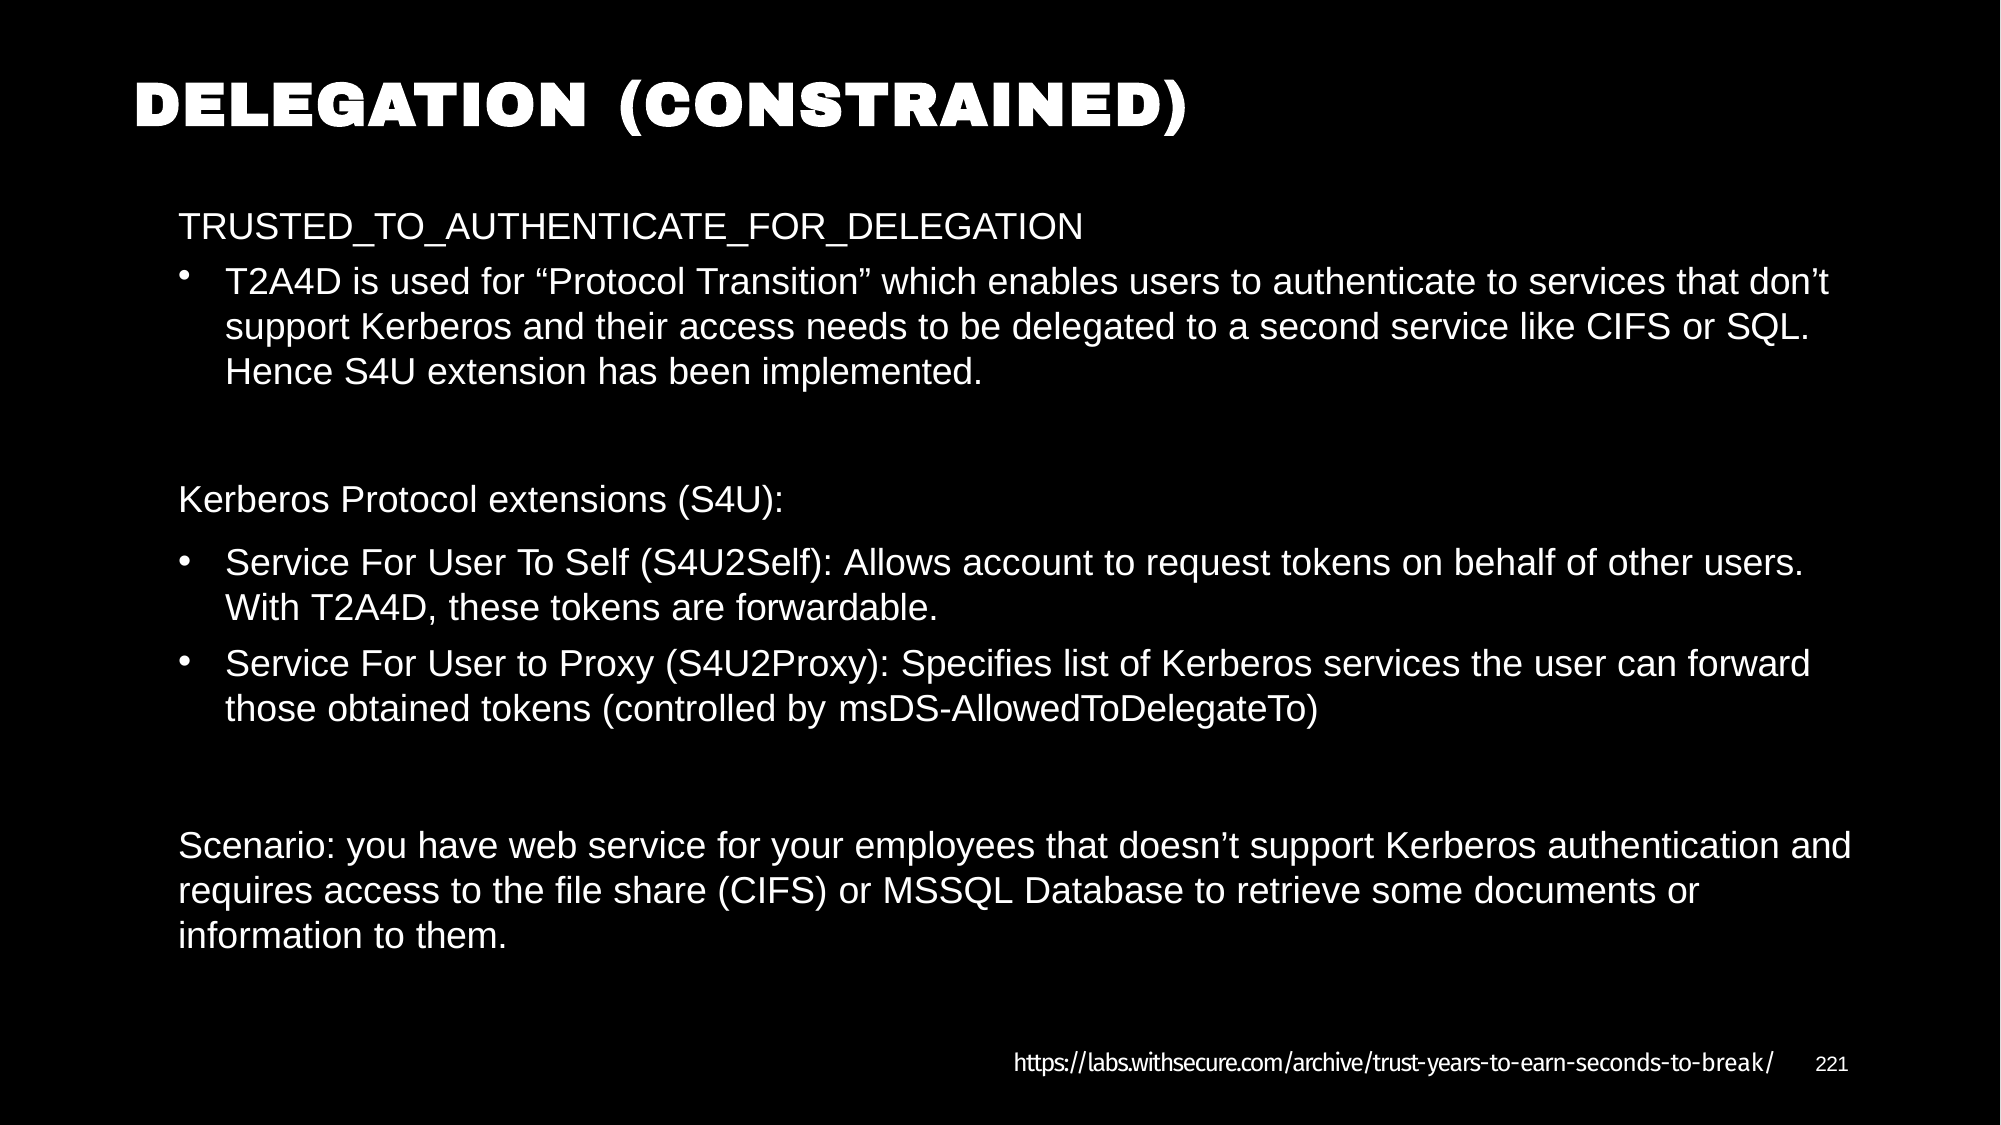

# DELEGATION (CONSTRAINED)
TRUSTED_TO_AUTHENTICATE_FOR_DELEGATION
T2A4D is used for “Protocol Transition” which enables users to authenticate to services that don’t support Kerberos and their access needs to be delegated to a second service like CIFS or SQL. Hence S4U extension has been implemented.

Kerberos Protocol extensions (S4U):
Service For User To Self (S4U2Self): Allows account to request tokens on behalf of other users.
With T2A4D, these tokens are forwardable.
Service For User to Proxy (S4U2Proxy): Specifies list of Kerberos services the user can forward
those obtained tokens (controlled by msDS-AllowedToDelegateTo)

Scenario: you have web service for your employees that doesn’t support Kerberos authentication and requires access to the file share (CIFS) or MSSQL Database to retrieve some documents or information to them.
https://labs.withsecure.com/archive/trust-years-to-earn-seconds-to-break/	221